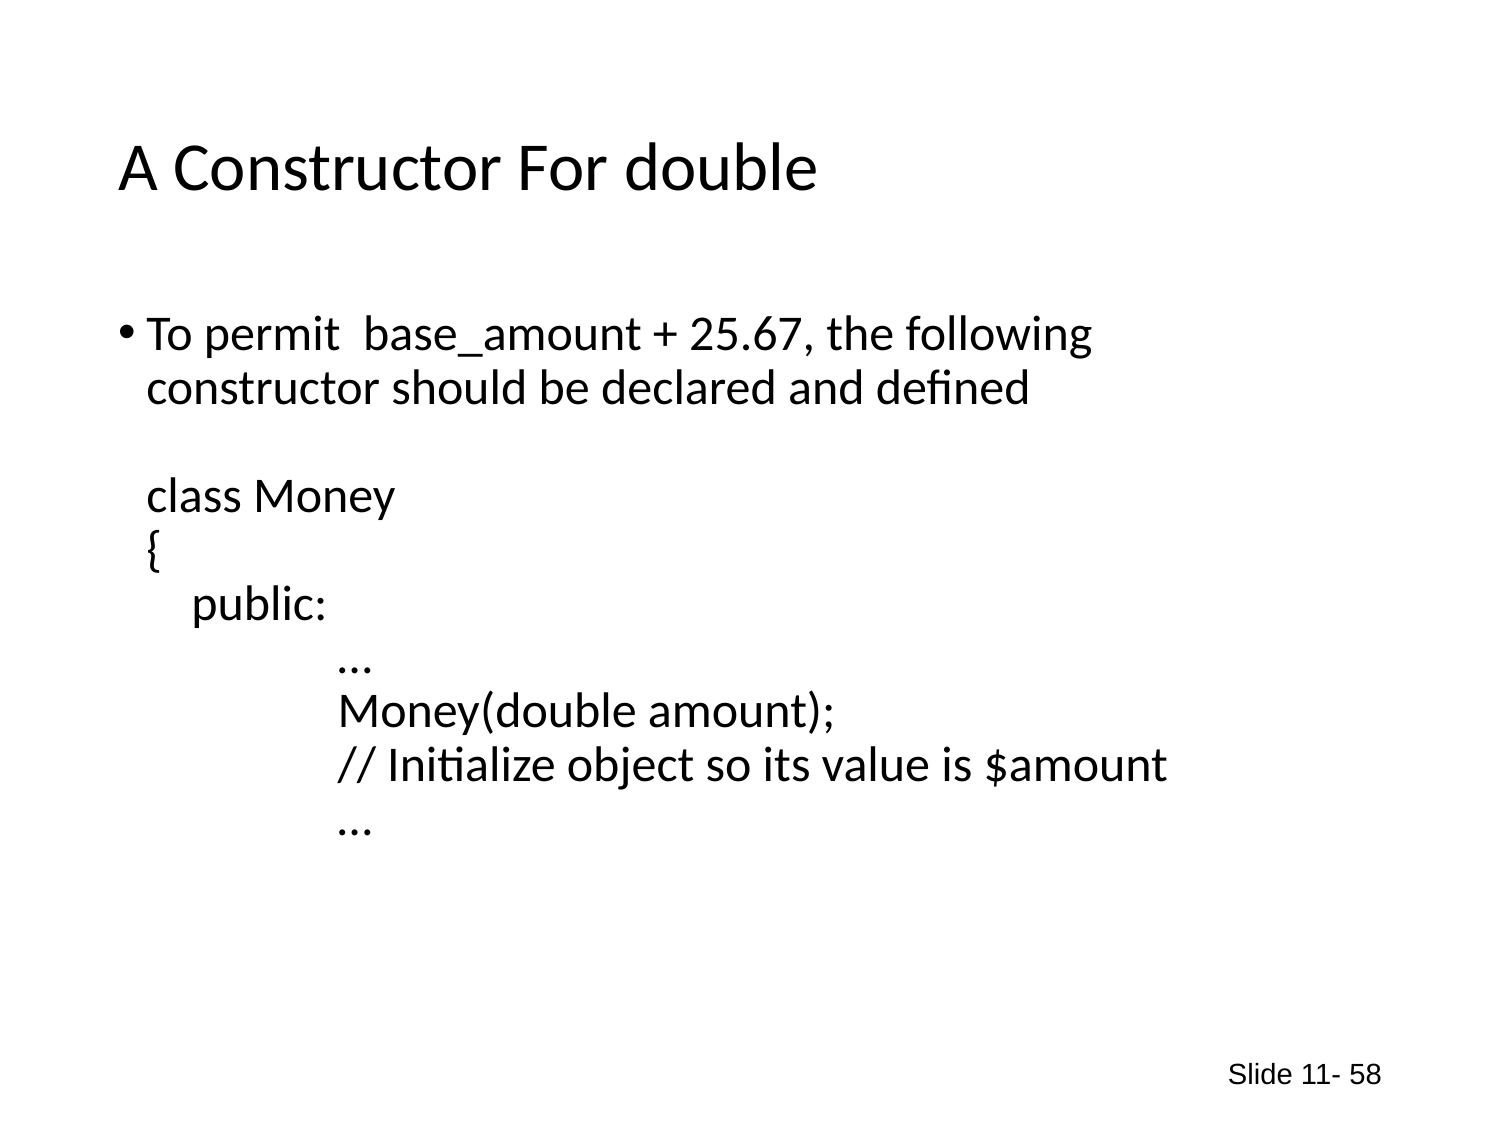

# A Constructor For double
To permit  base_amount + 25.67, the following
constructor should be declared and defined
class Money
{
    public:
                 …
                 Money(double amount);
                 // Initialize object so its value is $amount
                 …
Slide 11- 58